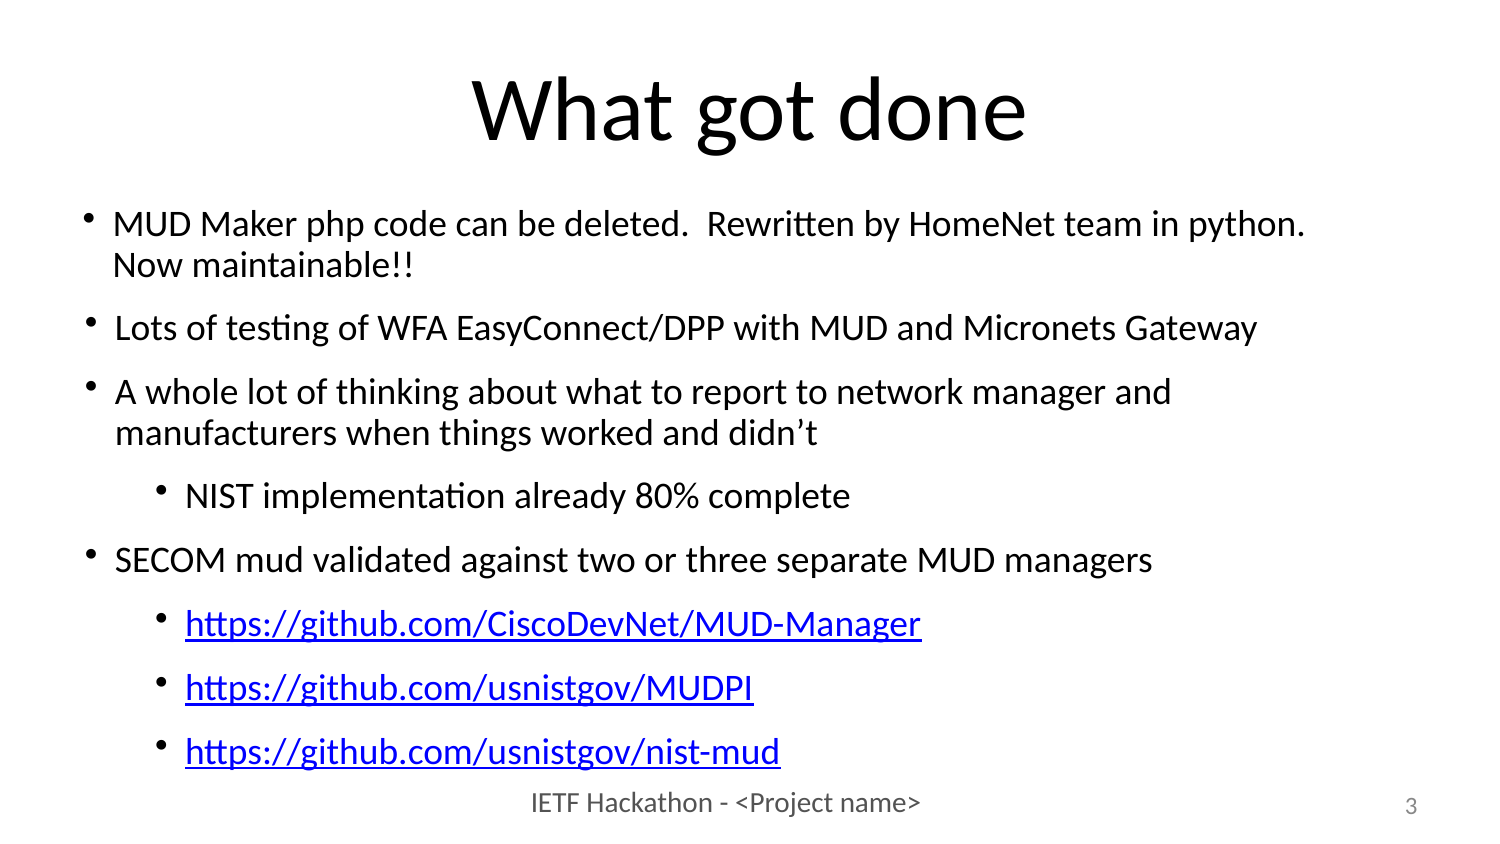

# What got done
MUD Maker php code can be deleted.  Rewritten by HomeNet team in python.  Now maintainable!!
Lots of testing of WFA EasyConnect/DPP with MUD and Micronets Gateway
A whole lot of thinking about what to report to network manager and manufacturers when things worked and didn’t
NIST implementation already 80% complete
SECOM mud validated against two or three separate MUD managers
https://github.com/CiscoDevNet/MUD-Manager
https://github.com/usnistgov/MUDPI
https://github.com/usnistgov/nist-mud

3